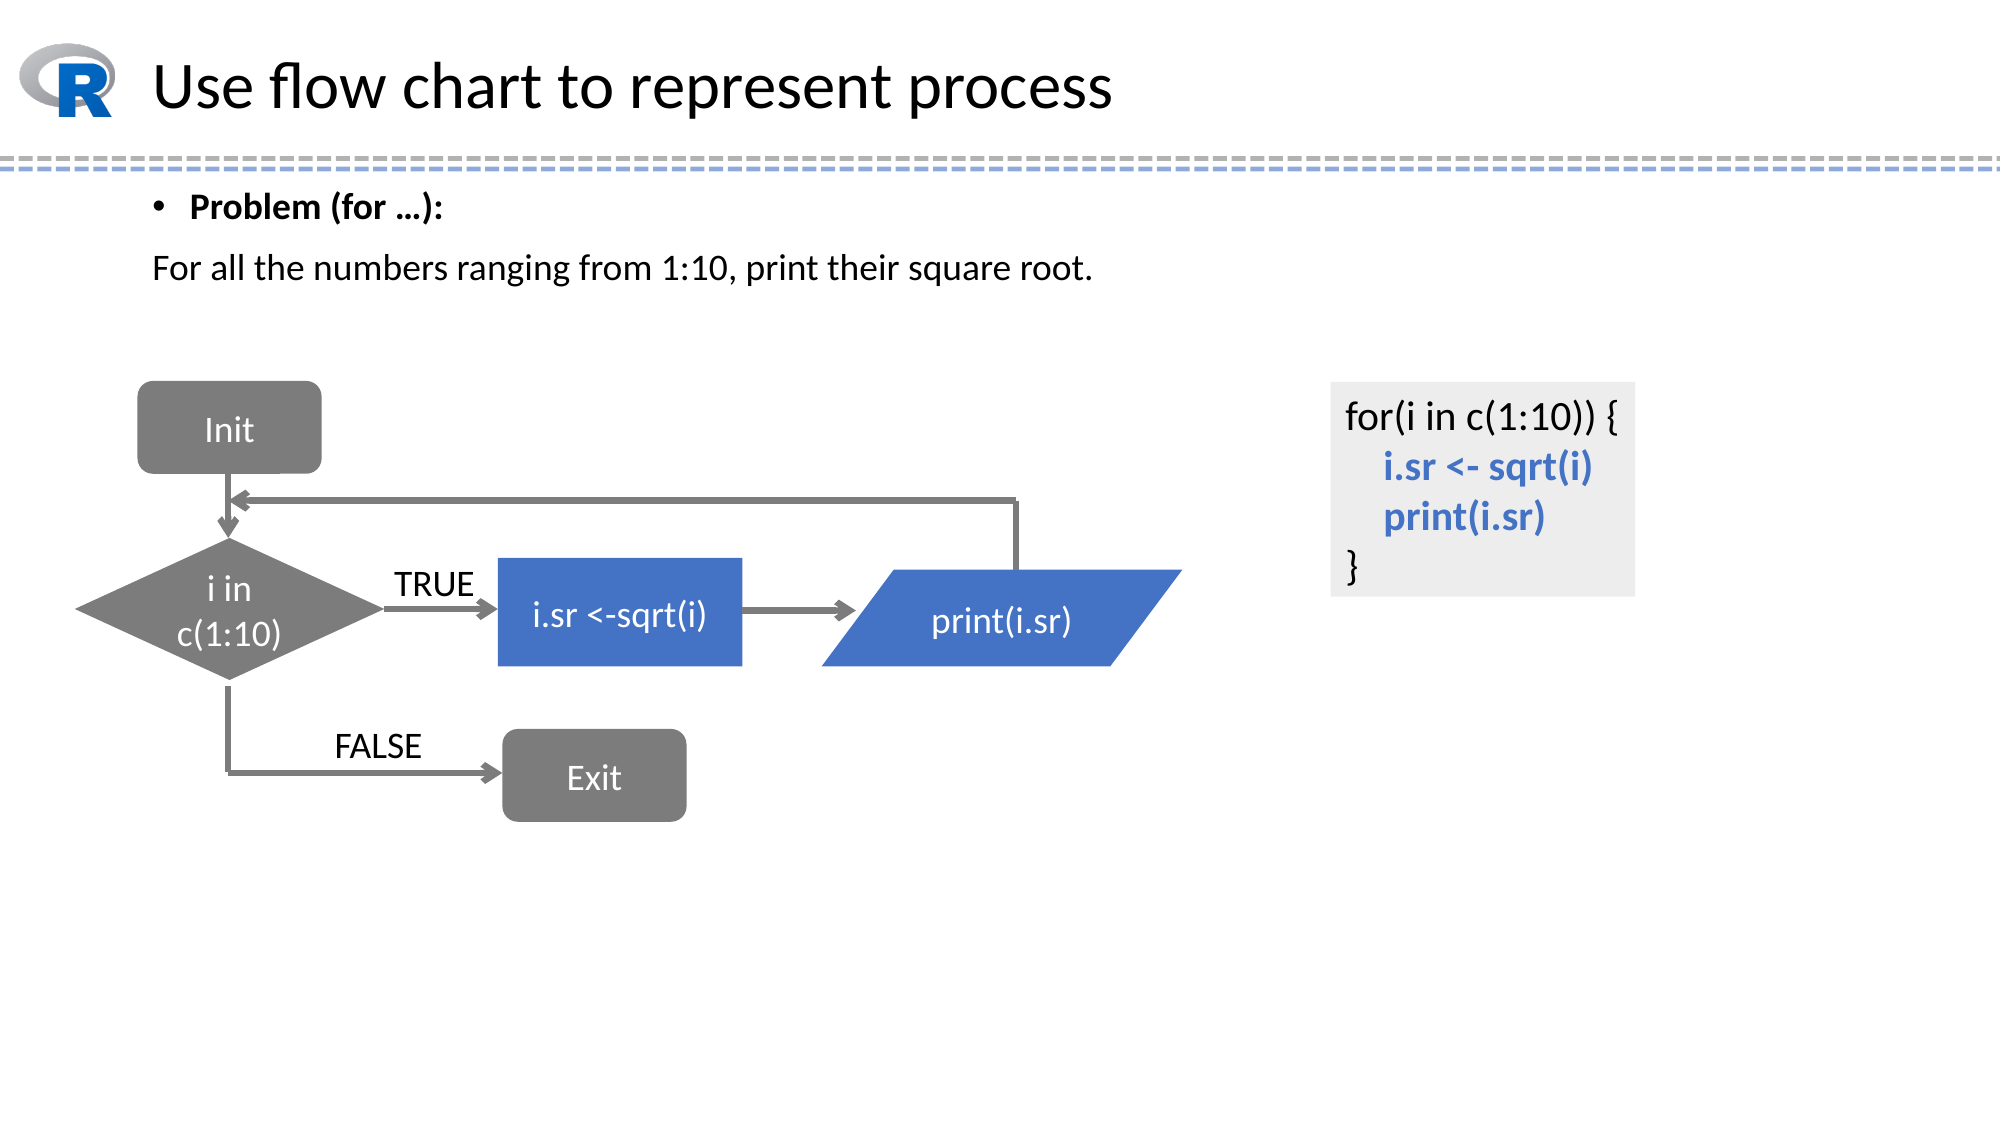

# Use flow chart to represent process
Problem (for …):
For all the numbers ranging from 1:10, print their square root.
Init
for(i in c(1:10)) {
    i.sr <- sqrt(i)
    print(i.sr)
}
i in c(1:10)
TRUE
i.sr <-sqrt(i)
print(i.sr)
FALSE
Exit